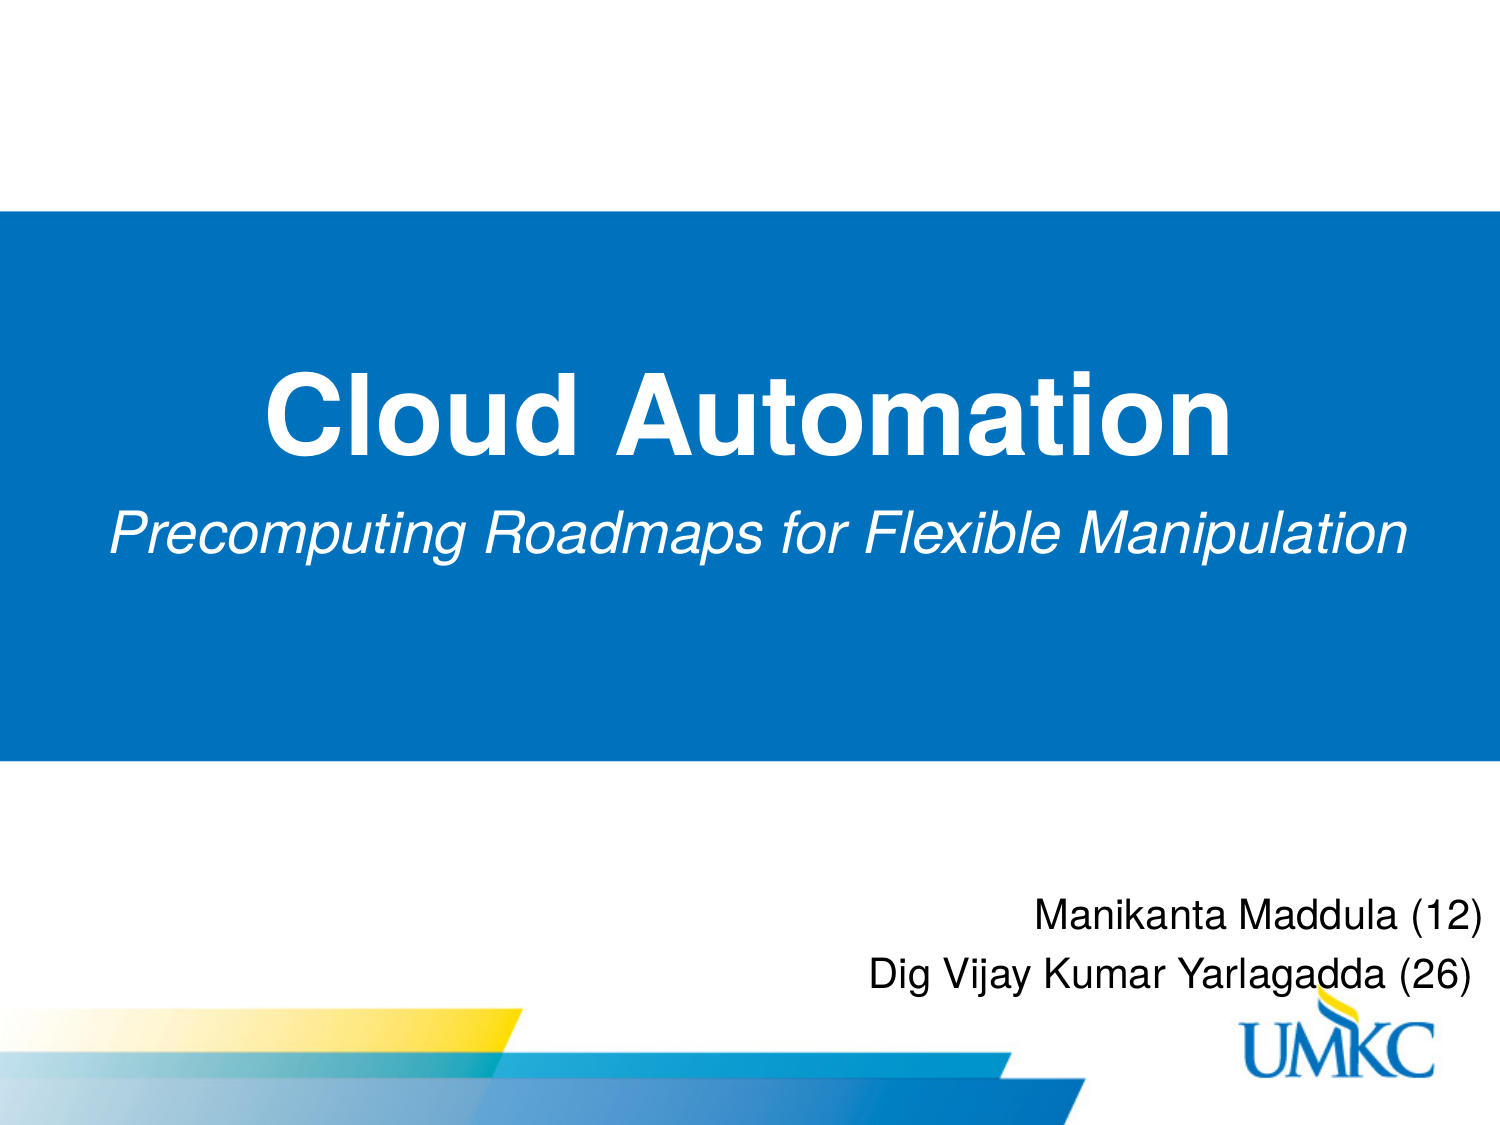

Cloud Automation
 Precomputing Roadmaps for Flexible Manipulation
Manikanta Maddula (12)
Dig Vijay Kumar Yarlagadda (26)